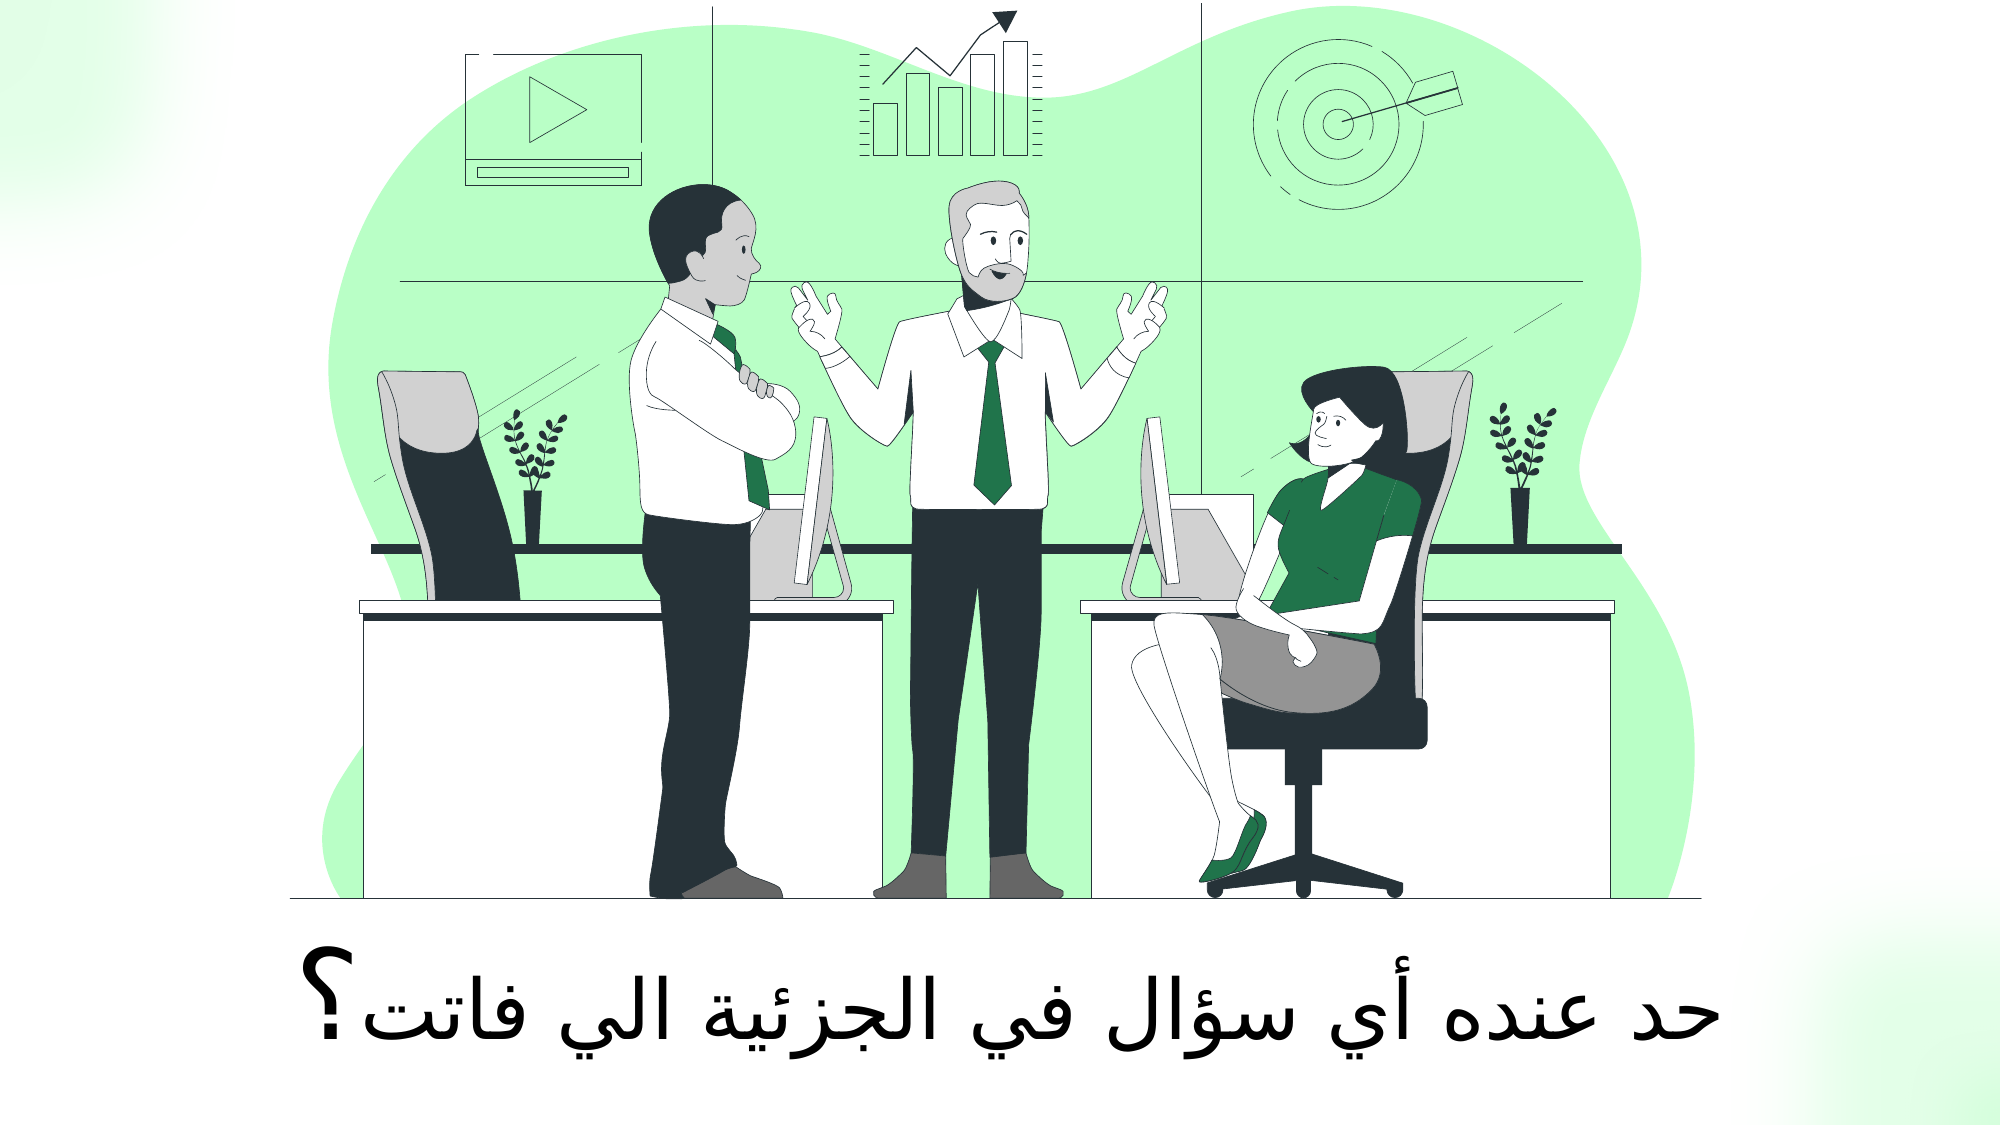

اسم الوسيلة مفسر  طبيعه عملها
حد عنده أي سؤال في الجزئية الي فاتت؟

النسخ من كتاب عمل لأخر